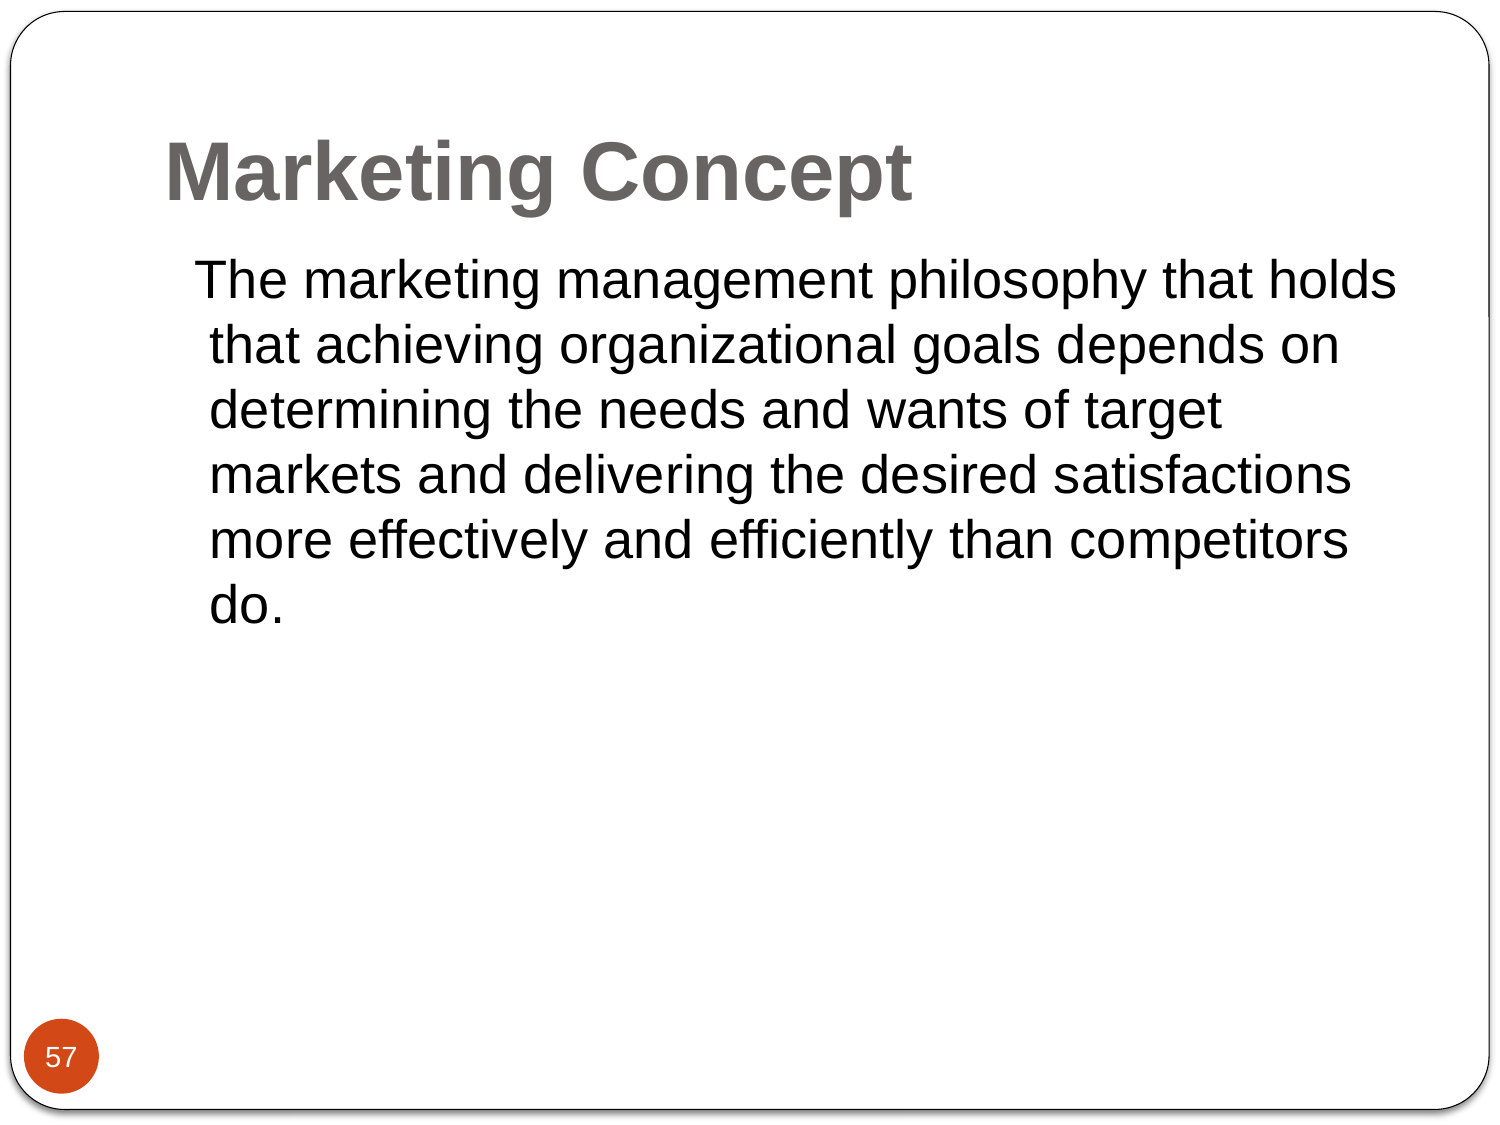

# Marketing Concept
  The marketing management philosophy that holds that achieving organizational goals depends on determining the needs and wants of target markets and delivering the desired satisfactions more effectively and efficiently than competitors do.
57